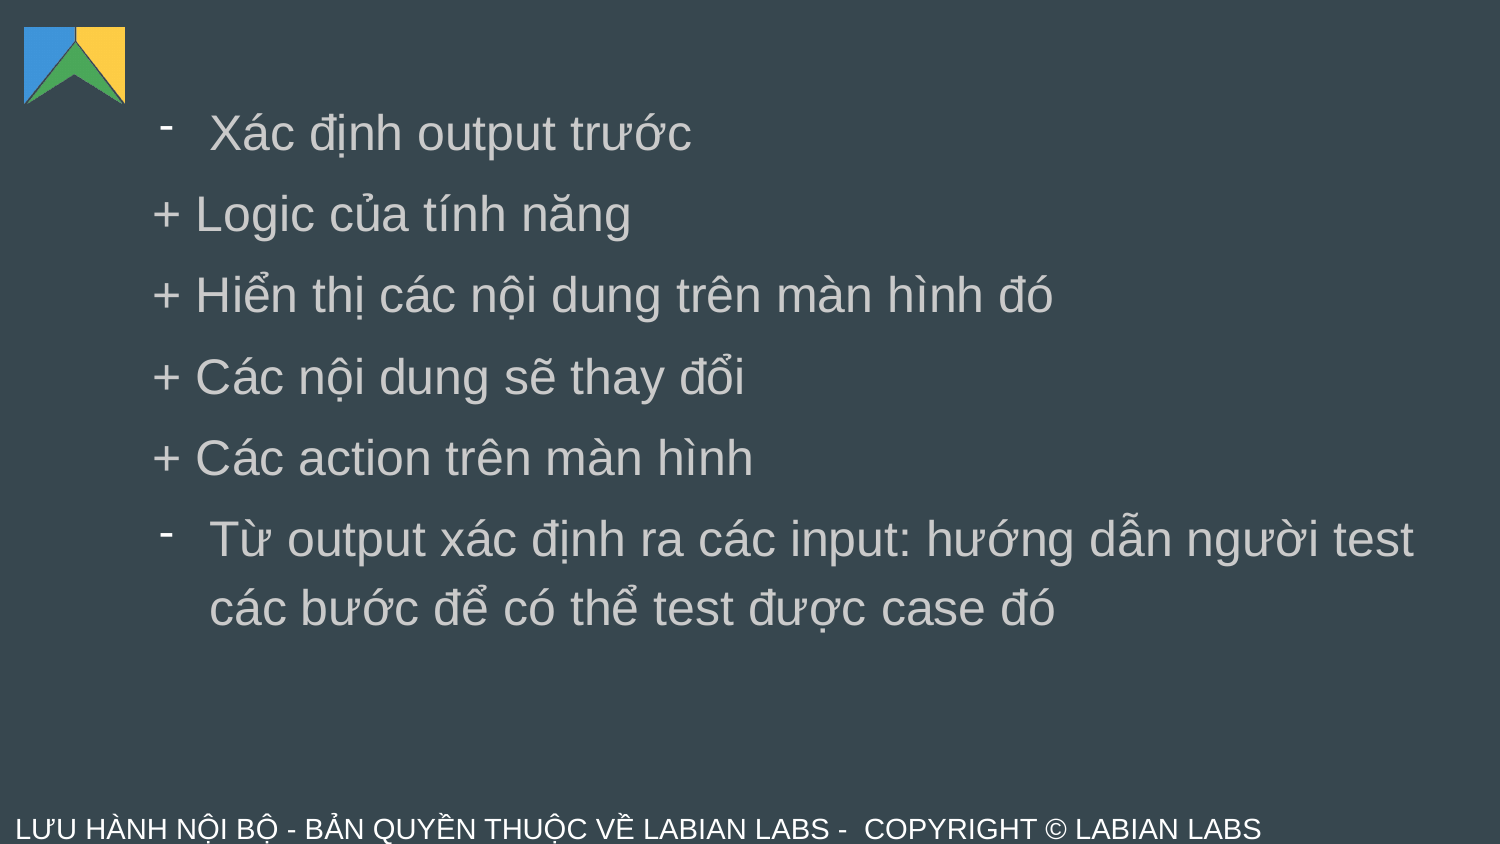

Xác định output trước
+ Logic của tính năng
+ Hiển thị các nội dung trên màn hình đó
+ Các nội dung sẽ thay đổi
+ Các action trên màn hình
Từ output xác định ra các input: hướng dẫn người test các bước để có thể test được case đó